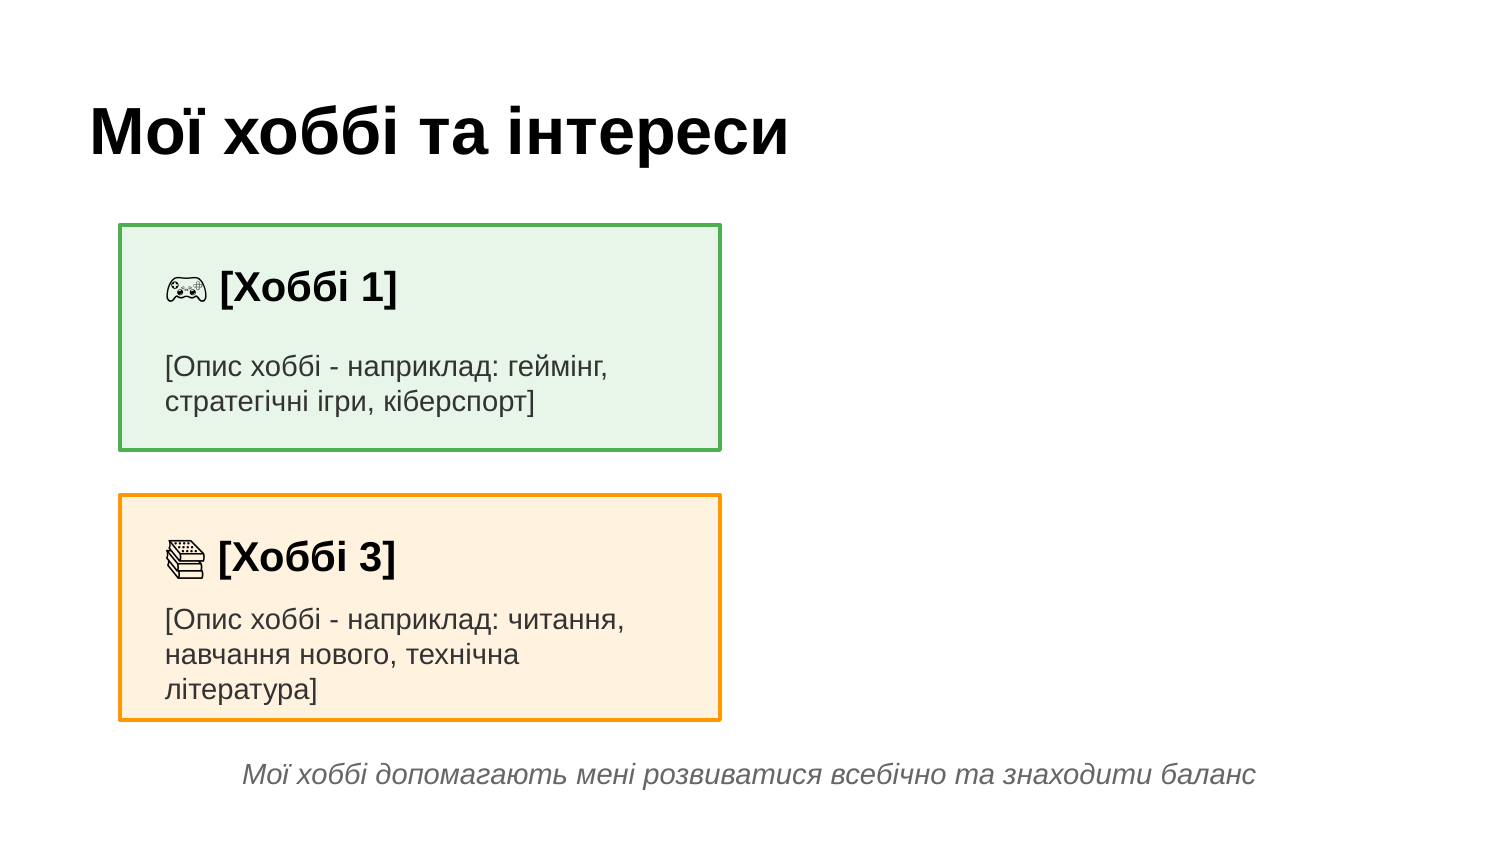

Мої хоббі та інтереси

🎮 [Хоббі 1]
[Опис хоббі - наприклад: геймінг, стратегічні ігри, кіберспорт]

📚 [Хоббі 3]
[Опис хоббі - наприклад: читання, навчання нового, технічна література]
Мої хоббі допомагають мені розвиватися всебічно та знаходити баланс